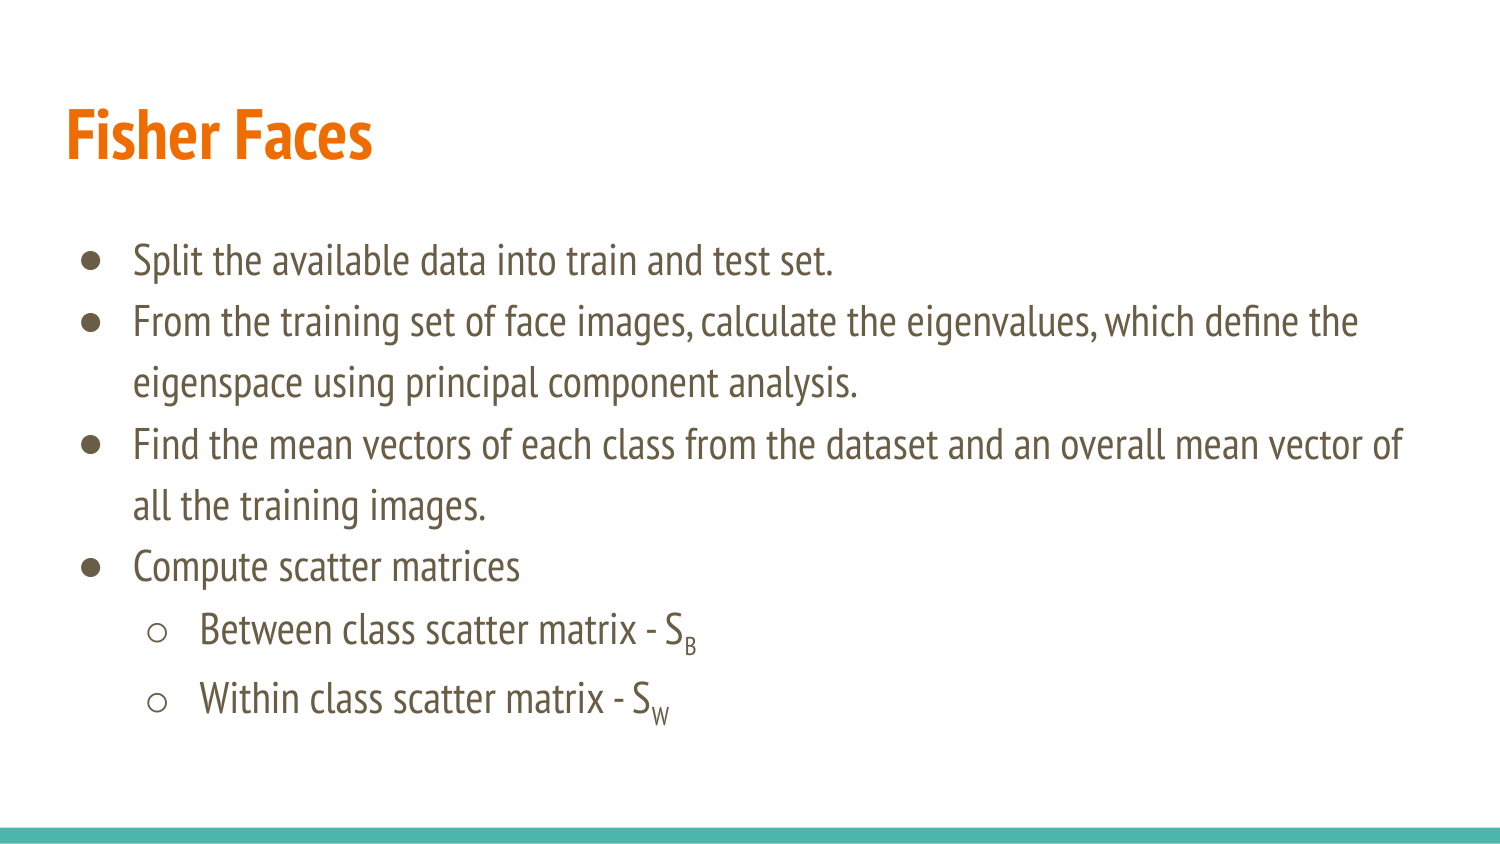

# Fisher Faces
Split the available data into train and test set.
From the training set of face images, calculate the eigenvalues, which define the eigenspace using principal component analysis.
Find the mean vectors of each class from the dataset and an overall mean vector of all the training images.
Compute scatter matrices
Between class scatter matrix - SB
Within class scatter matrix - SW